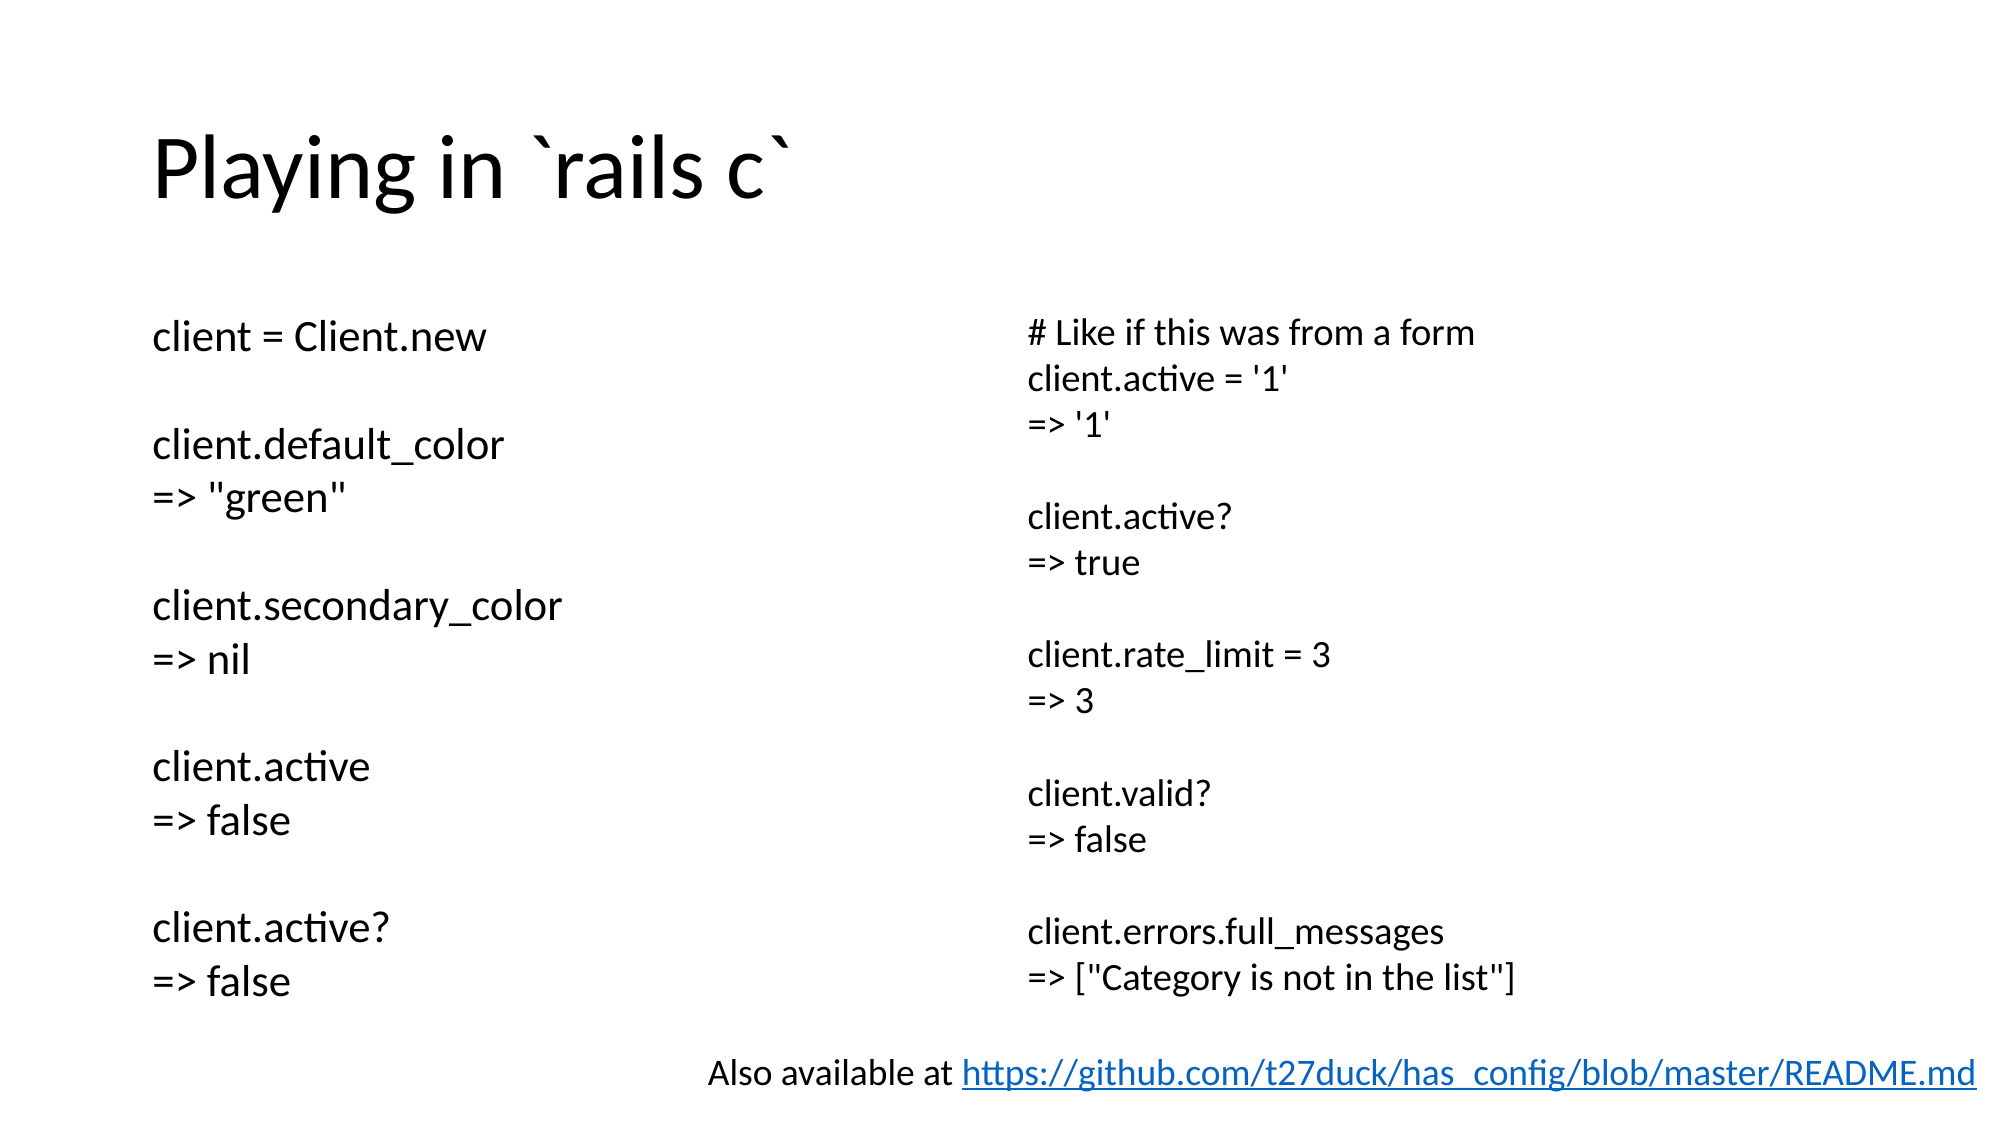

# Playing in `rails c`
client = Client.new
client.default_color
=> "green"
client.secondary_color
=> nil
client.active
=> false
client.active?
=> false
# Like if this was from a form
client.active = '1'
=> '1'
client.active?
=> true
client.rate_limit = 3
=> 3
client.valid?
=> false
client.errors.full_messages
=> ["Category is not in the list"]
Also available at https://github.com/t27duck/has_config/blob/master/README.md